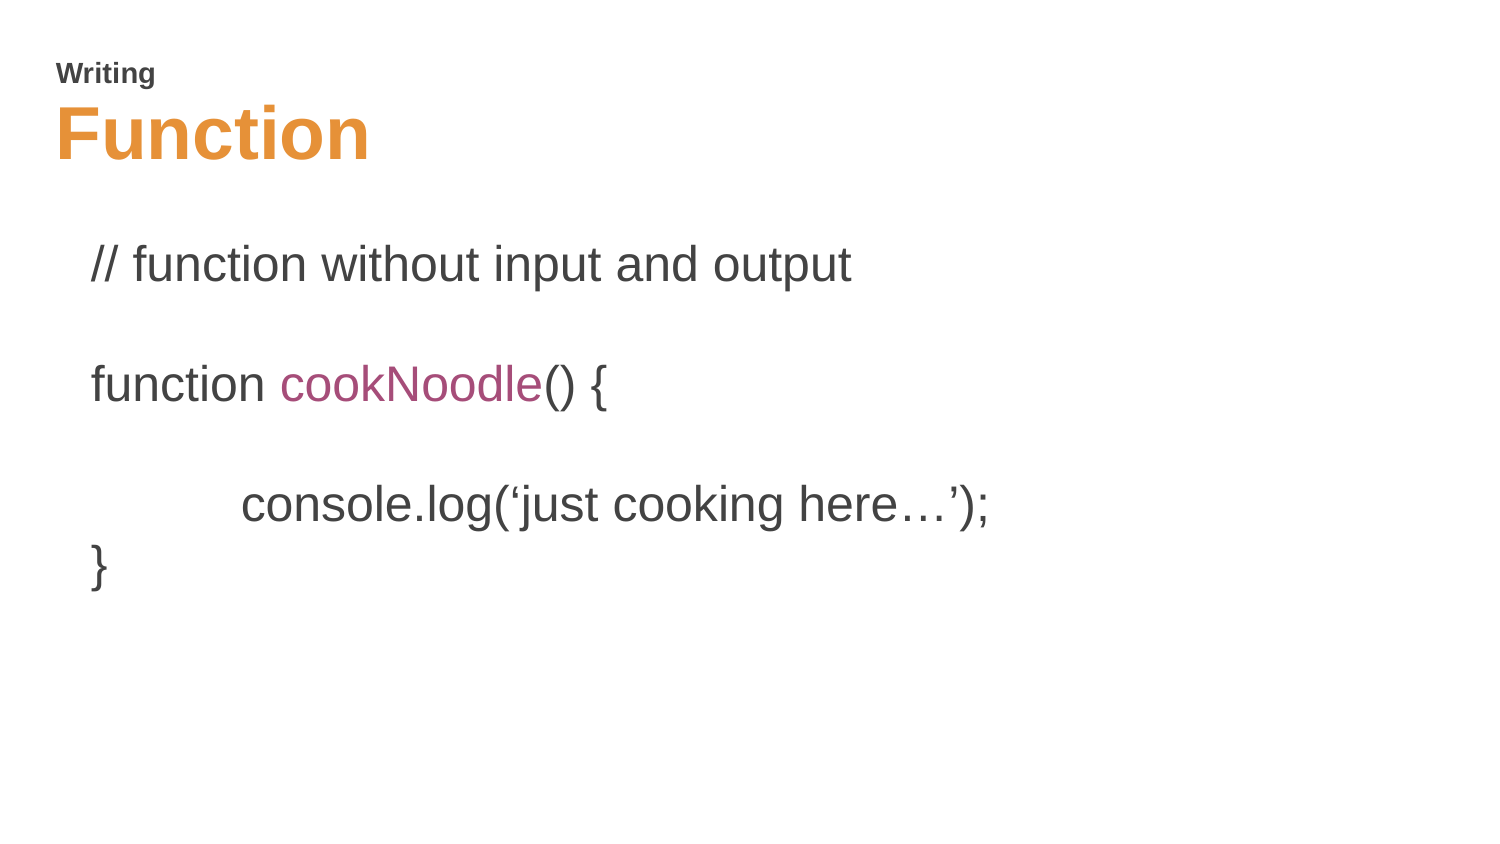

Writing
Function
// function without input and output

function cookNoodle() {

	console.log(‘just cooking here…’);
}